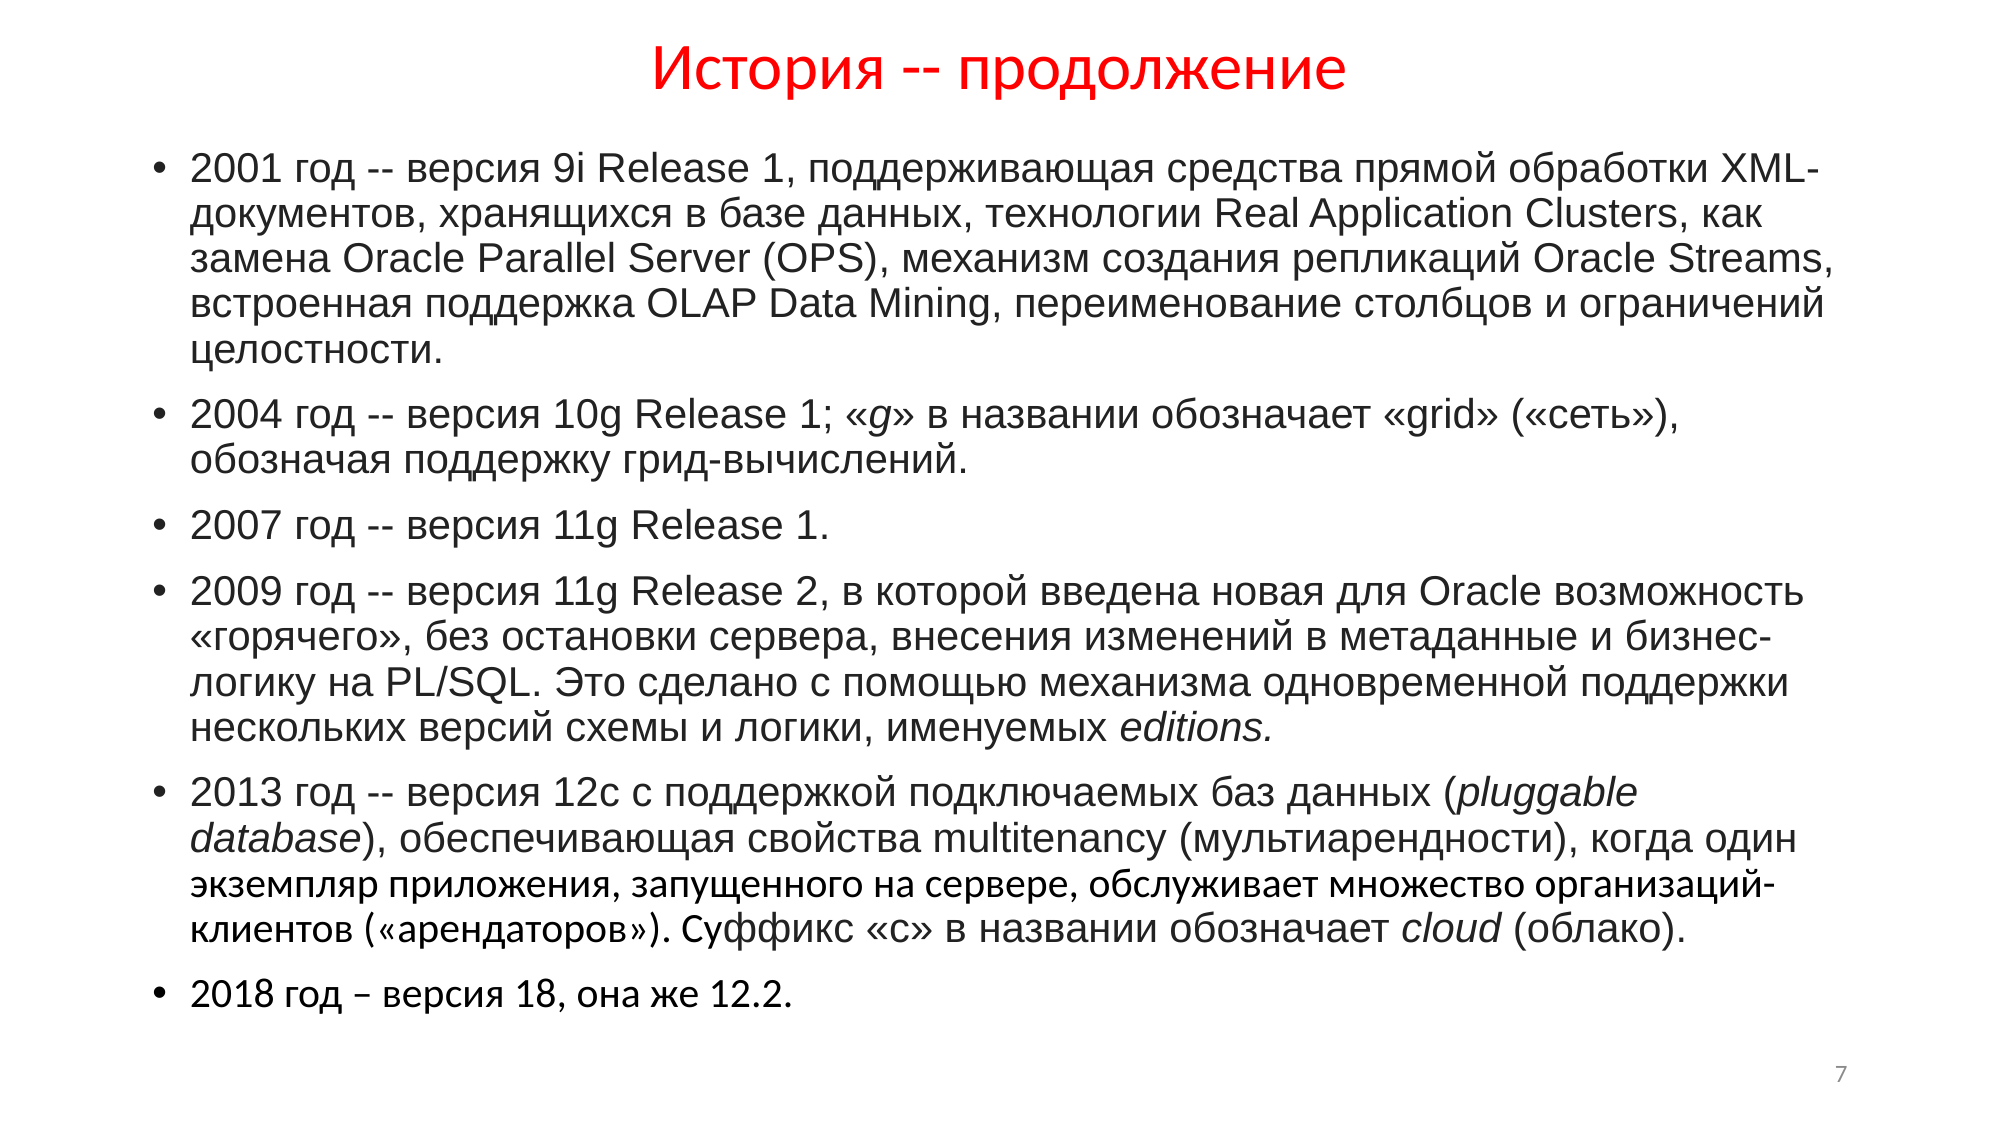

# История -- продолжение
2001 год -- версия 9i Release 1, поддерживающая средства прямой обработки XML-документов, хранящихся в базе данных, технологии Real Application Clusters, как замена Oracle Parallel Server (OPS), механизм создания репликаций Oracle Streams, встроенная поддержка OLAP Data Mining, переименование столбцов и ограничений целостности.
2004 год -- версия 10g Release 1; «g» в названии обозначает «grid» («сеть»), обозначая поддержку грид-вычислений.
2007 год -- версия 11g Release 1.
2009 год -- версия 11g Release 2, в которой введена новая для Oracle возможность «горячего», без остановки сервера, внесения изменений в метаданные и бизнес-логику на PL/SQL. Это сделано с помощью механизма одновременной поддержки нескольких версий схемы и логики, именуемых editions.
2013 год -- версия 12c с поддержкой подключаемых баз данных (pluggable database), обеспечивающая свойства multitenancy (мультиарендности), когда один экземпляр приложения, запущенного на сервере, обслуживает множество организаций-клиентов («арендаторов»). Суффикс «c» в названии обозначает cloud (облако).
2018 год – версия 18, она же 12.2.

7